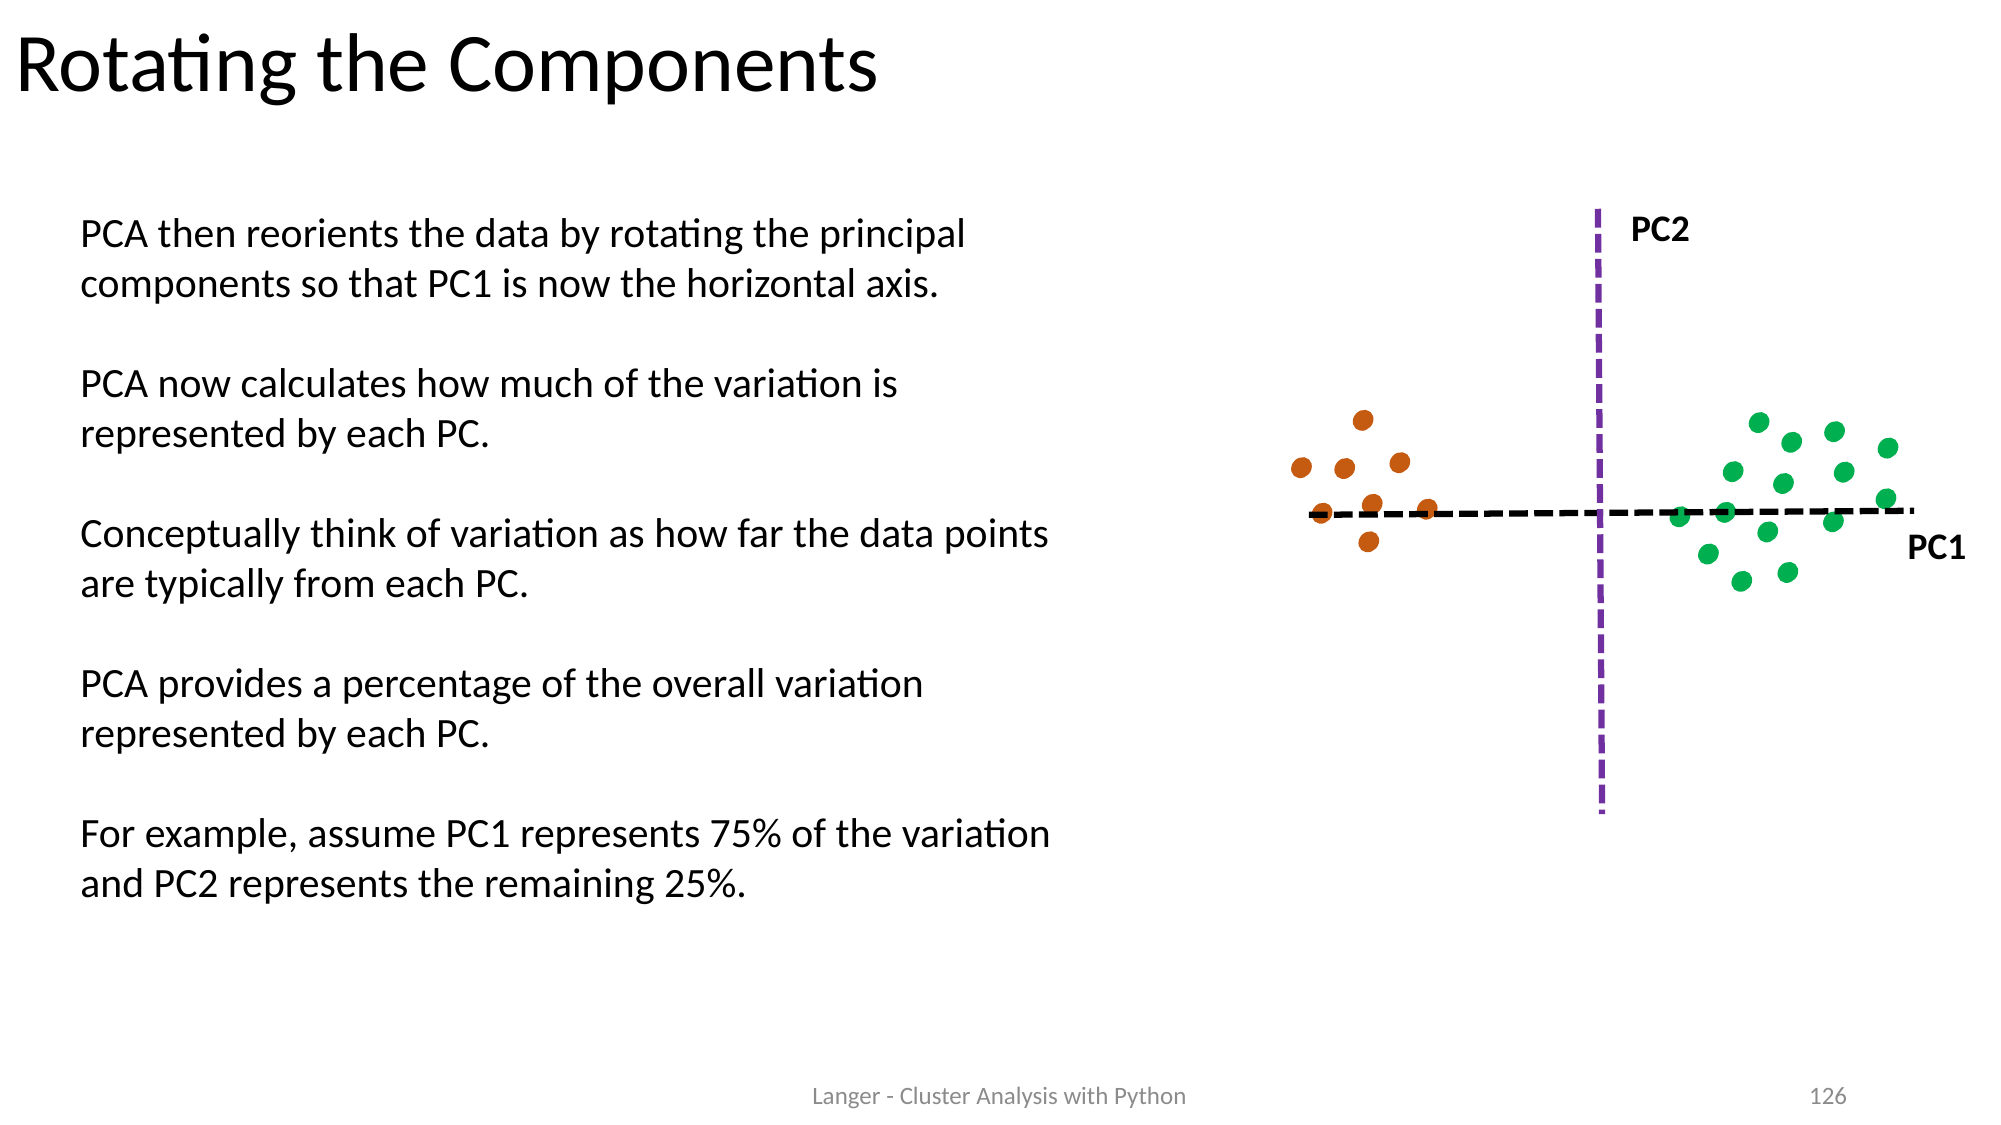

# Rotating the Components
PC2
PCA then reorients the data by rotating the principal components so that PC1 is now the horizontal axis.

PCA now calculates how much of the variation is represented by each PC.

Conceptually think of variation as how far the data points are typically from each PC.

PCA provides a percentage of the overall variation represented by each PC.

For example, assume PC1 represents 75% of the variation and PC2 represents the remaining 25%.

PC1
Langer - Cluster Analysis with Python
126